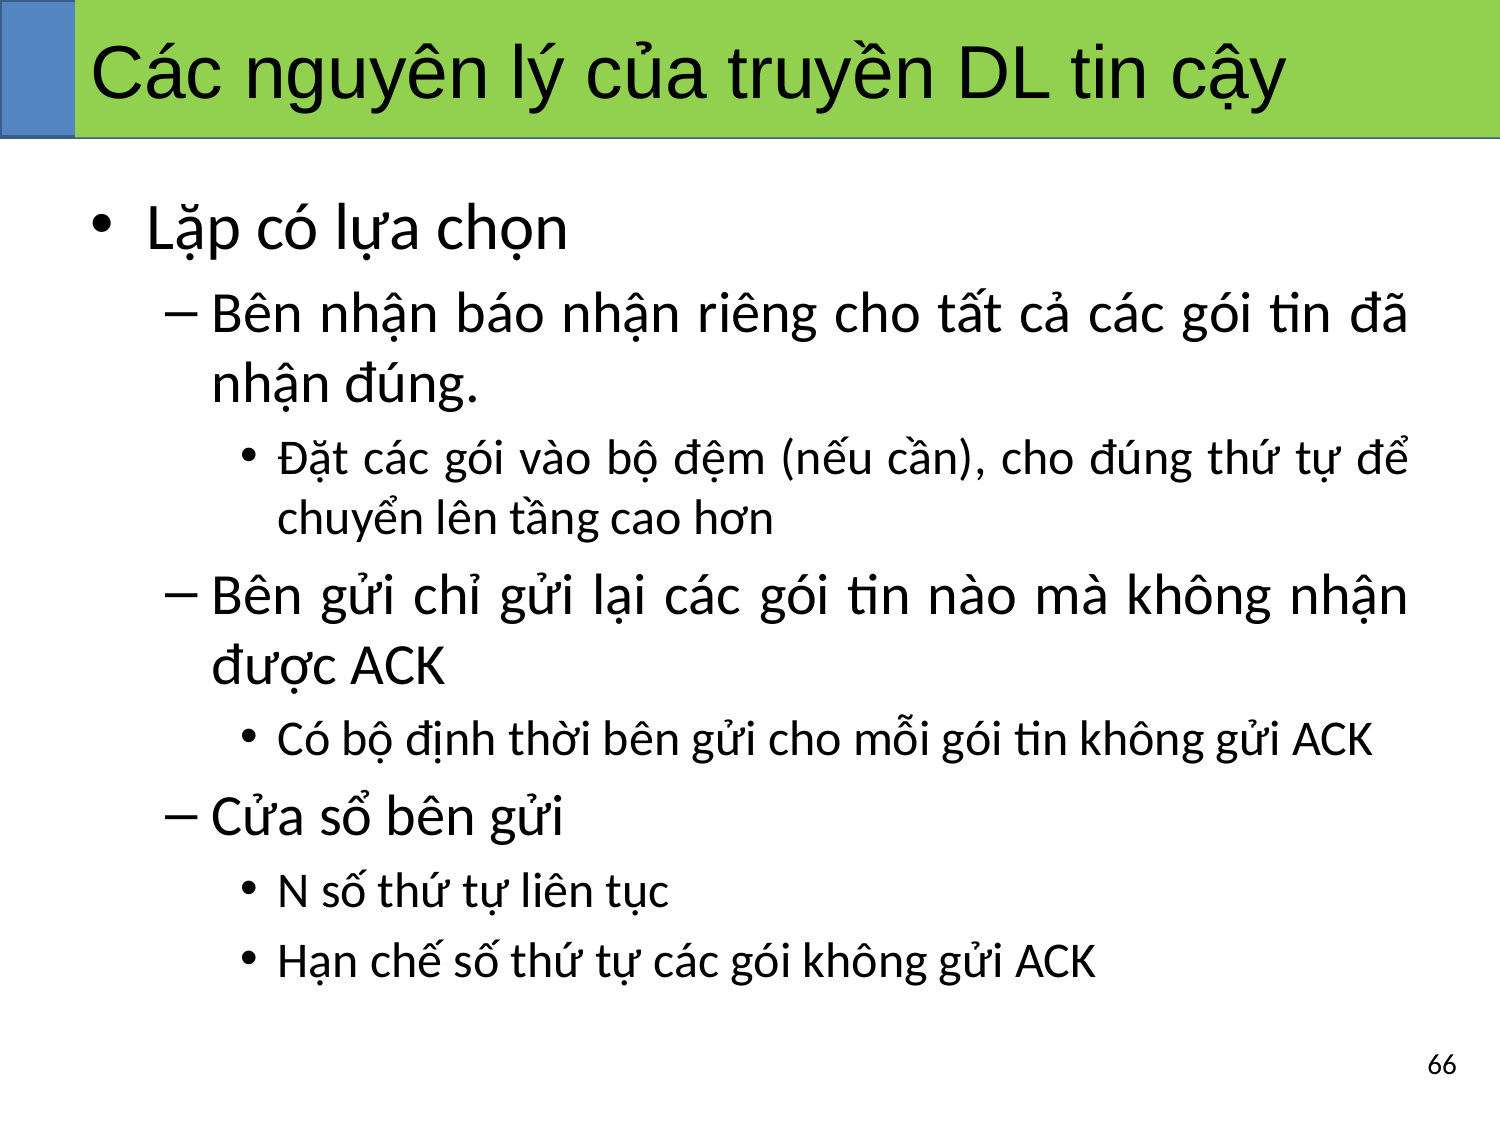

# Các nguyên lý của truyền DL tin cậy
Lặp có lựa chọn
Bên nhận báo nhận riêng cho tất cả các gói tin đã nhận đúng.
Đặt các gói vào bộ đệm (nếu cần), cho đúng thứ tự để chuyển lên tầng cao hơn
Bên gửi chỉ gửi lại các gói tin nào mà không nhận được ACK
Có bộ định thời bên gửi cho mỗi gói tin không gửi ACK
Cửa sổ bên gửi
N số thứ tự liên tục
Hạn chế số thứ tự các gói không gửi ACK
66